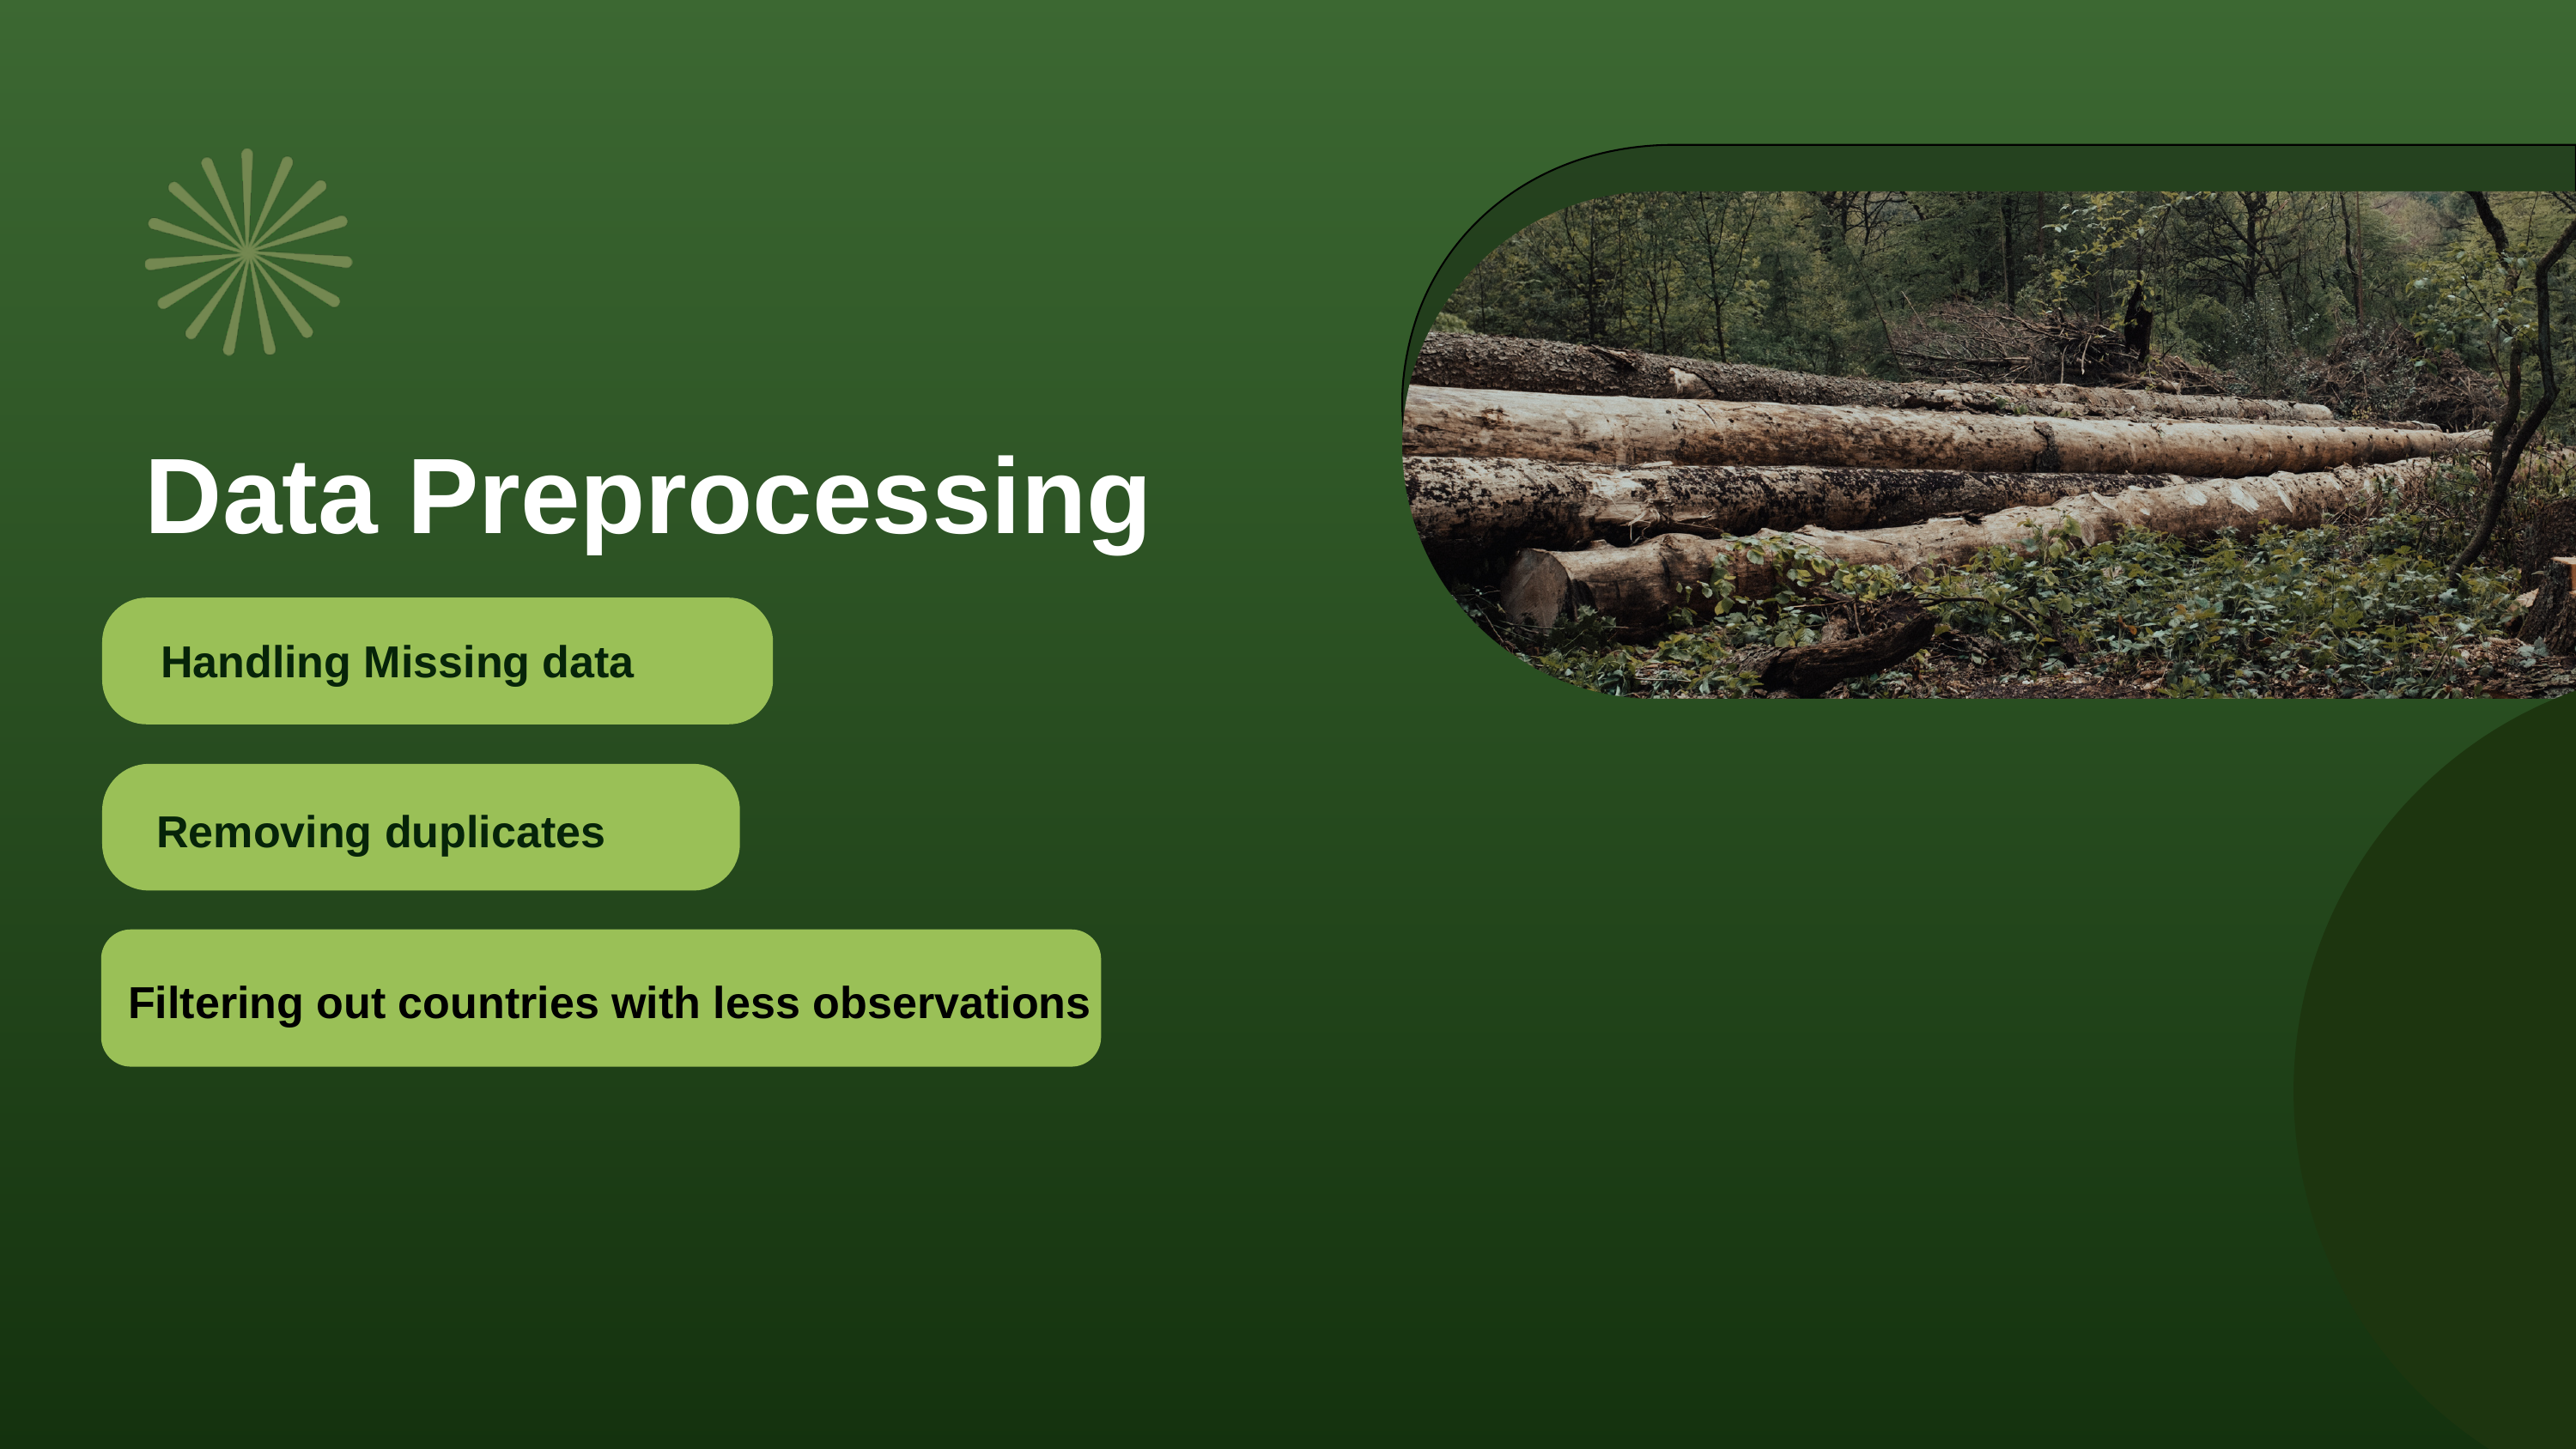

Data Preprocessing

Handling Missing data

Removing duplicates

Filtering out countries with less observations